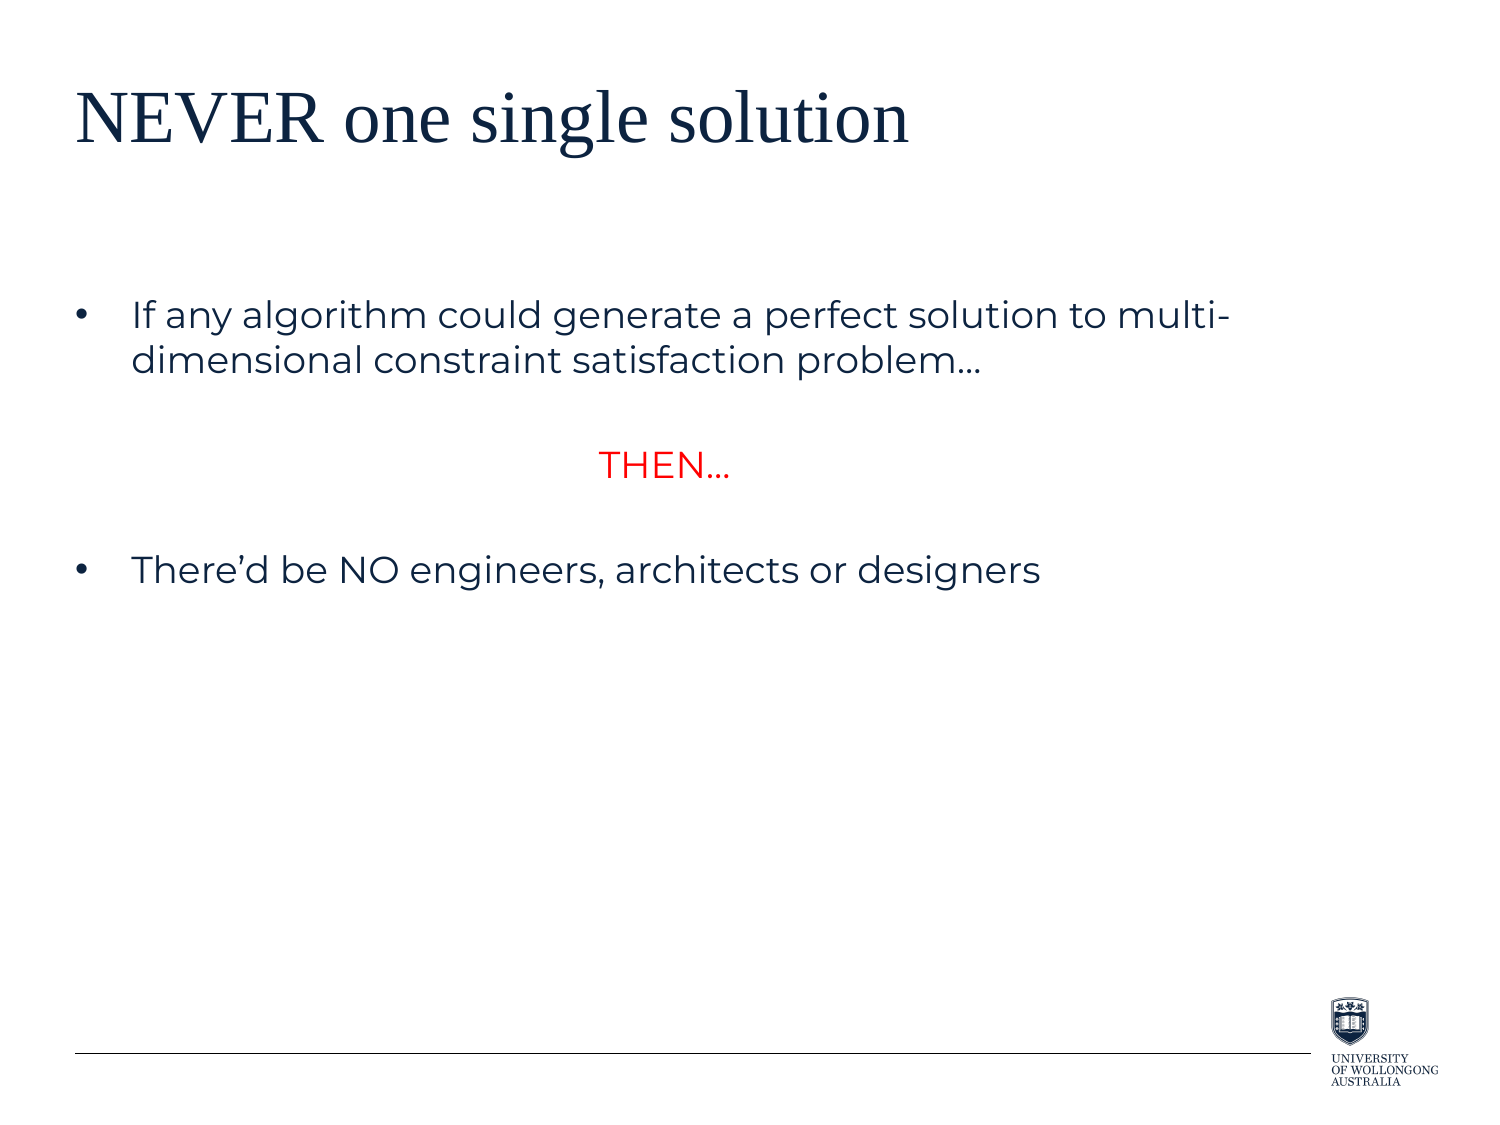

# NEVER one single solution
If any algorithm could generate a perfect solution to multi-dimensional constraint satisfaction problem…

THEN…

There’d be NO engineers, architects or designers